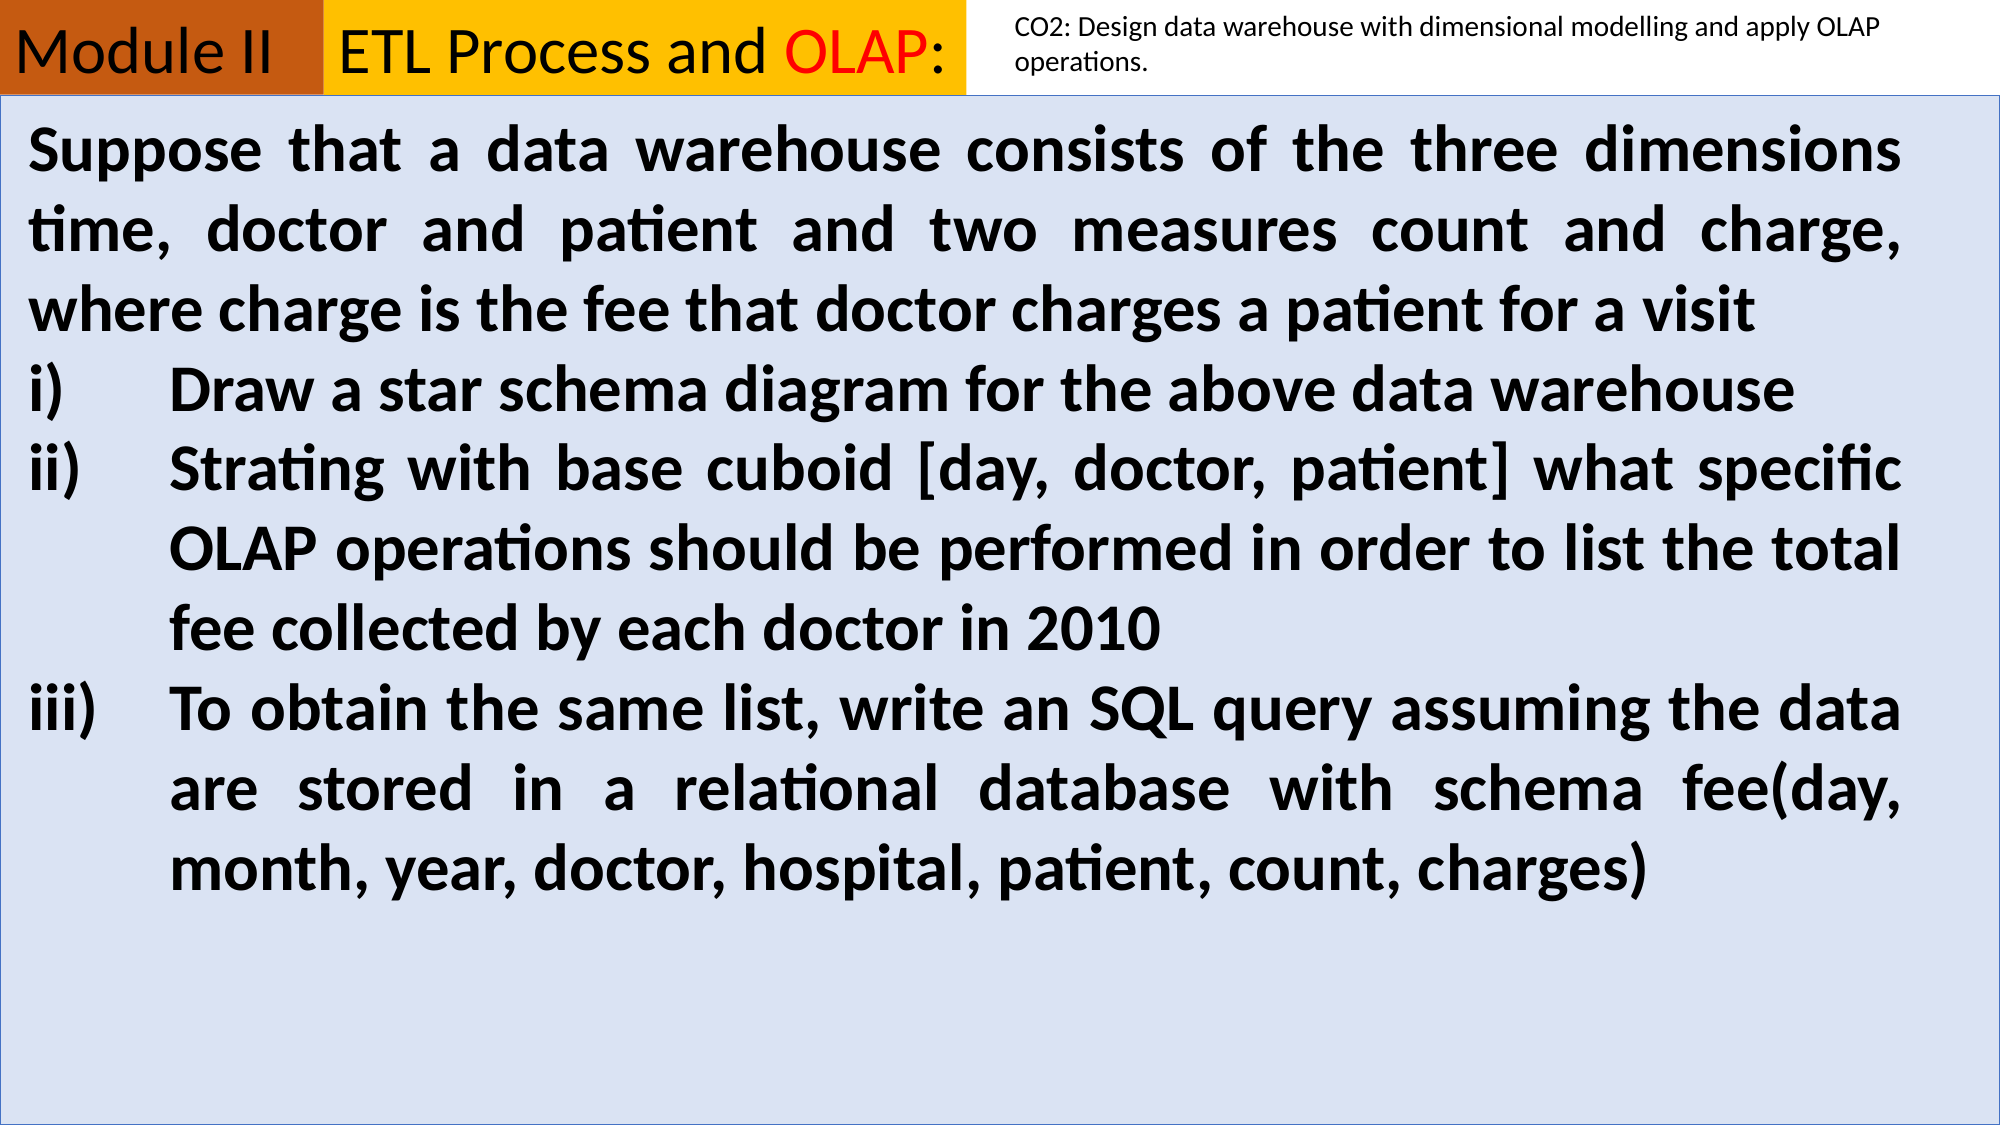

Module II
# ETL Process and OLAP:
CO2: Design data warehouse with dimensional modelling and apply OLAP operations.

Suppose that a data warehouse consists of the three dimensions time, doctor and patient and two measures count and charge, where charge is the fee that doctor charges a patient for a visit
Draw a star schema diagram for the above data warehouse
Strating with base cuboid [day, doctor, patient] what specific OLAP operations should be performed in order to list the total fee collected by each doctor in 2010
To obtain the same list, write an SQL query assuming the data are stored in a relational database with schema fee(day, month, year, doctor, hospital, patient, count, charges)